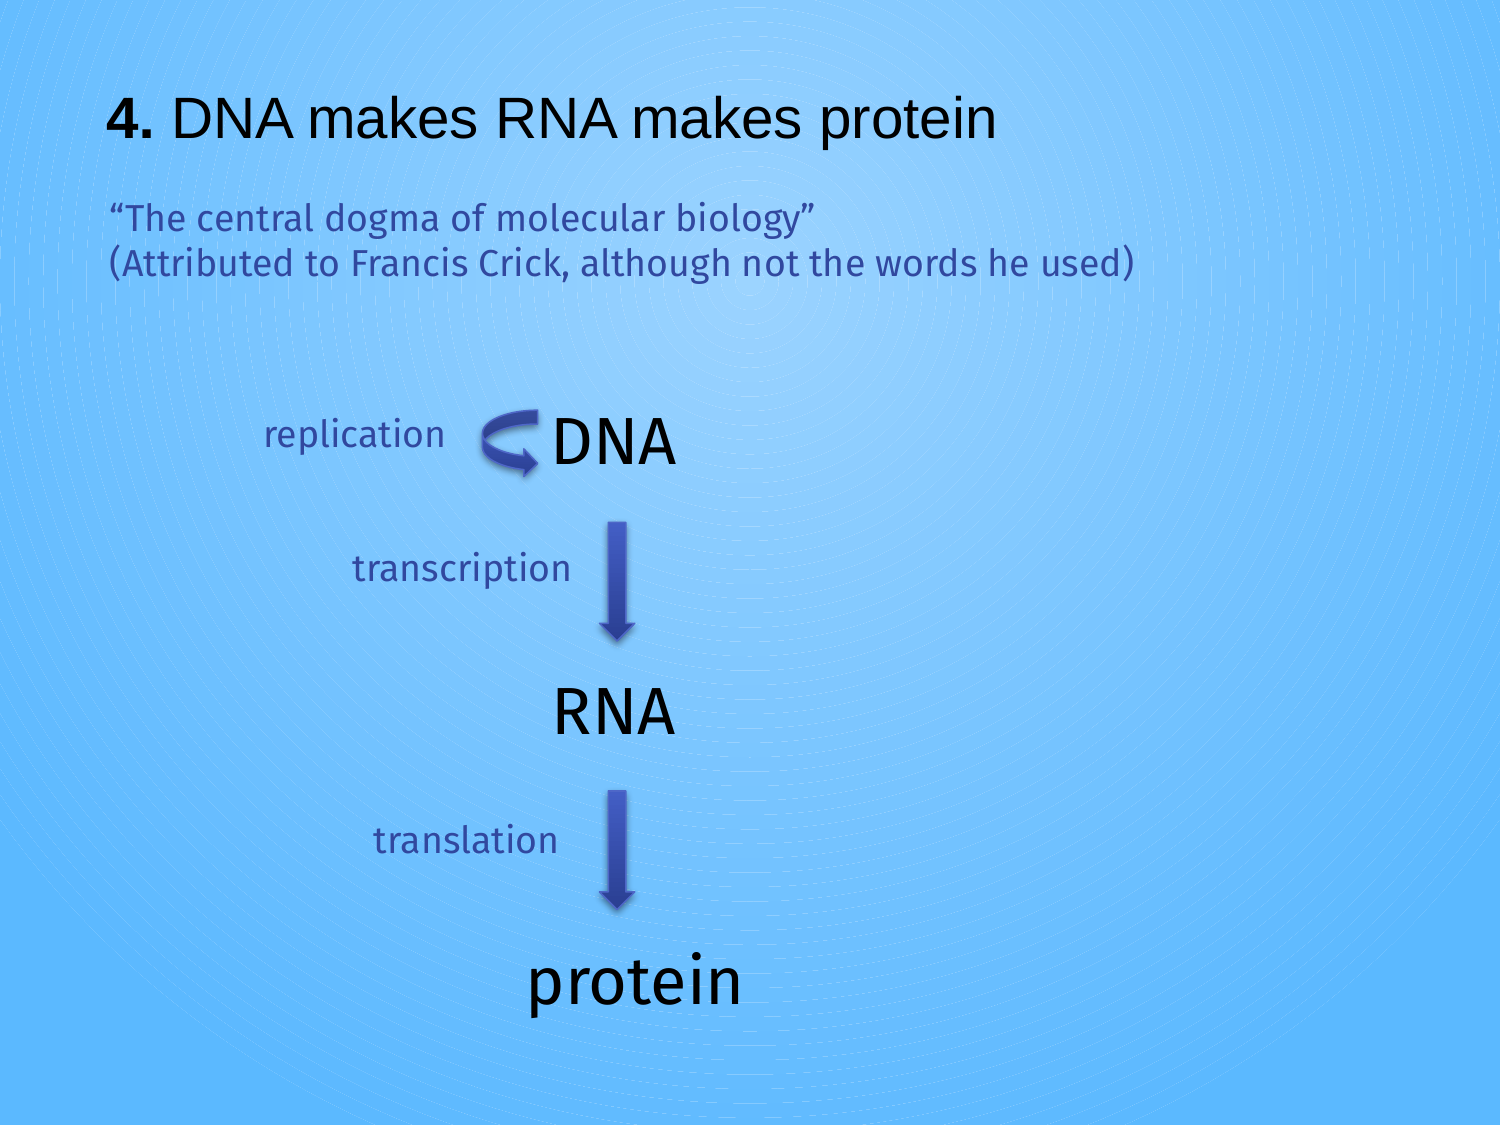

4. DNA makes RNA makes protein
“The central dogma of molecular biology”
(Attributed to Francis Crick, although not the words he used)
DNA
replication

transcription
RNA

translation
protein